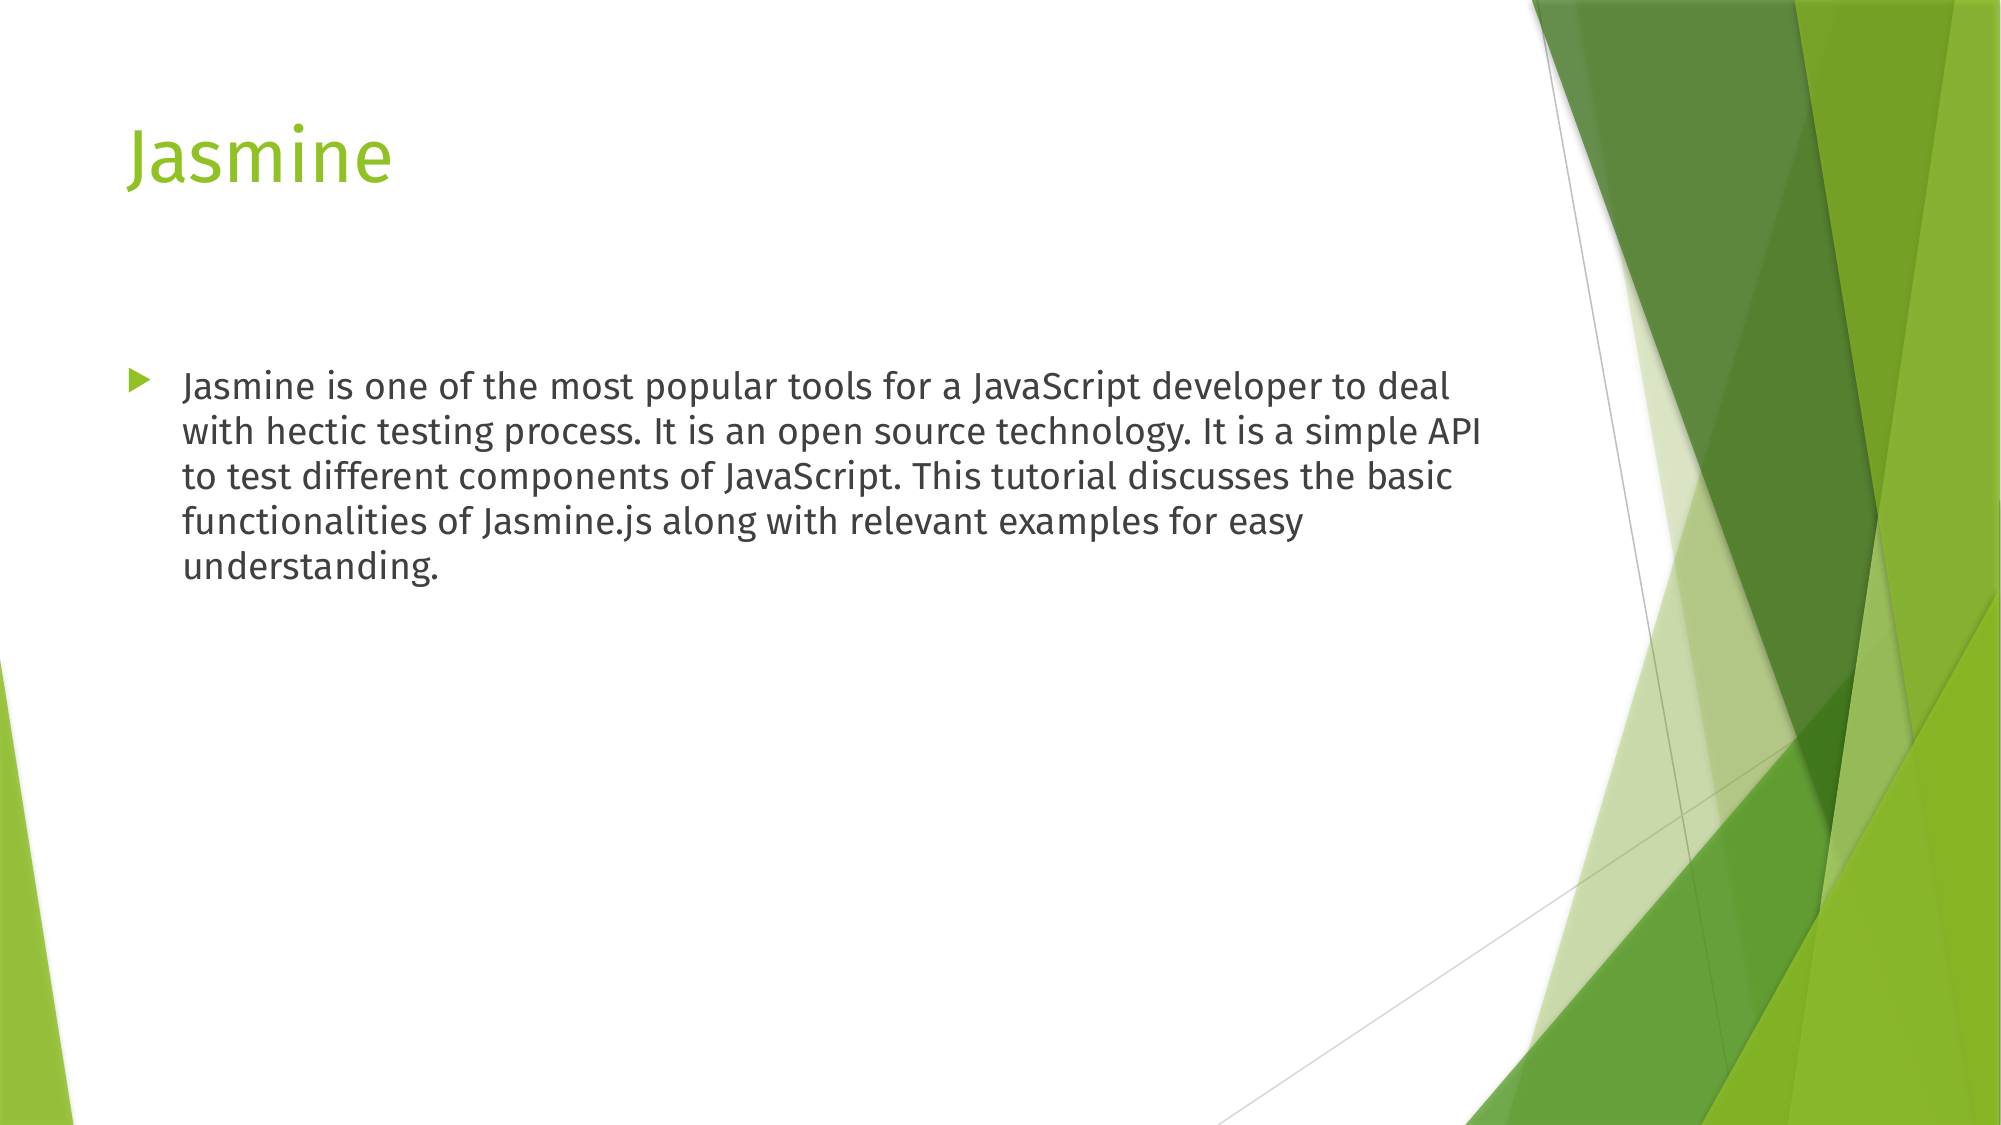

# Jasmine
Jasmine is one of the most popular tools for a JavaScript developer to deal with hectic testing process. It is an open source technology. It is a simple API to test different components of JavaScript. This tutorial discusses the basic functionalities of Jasmine.js along with relevant examples for easy understanding.